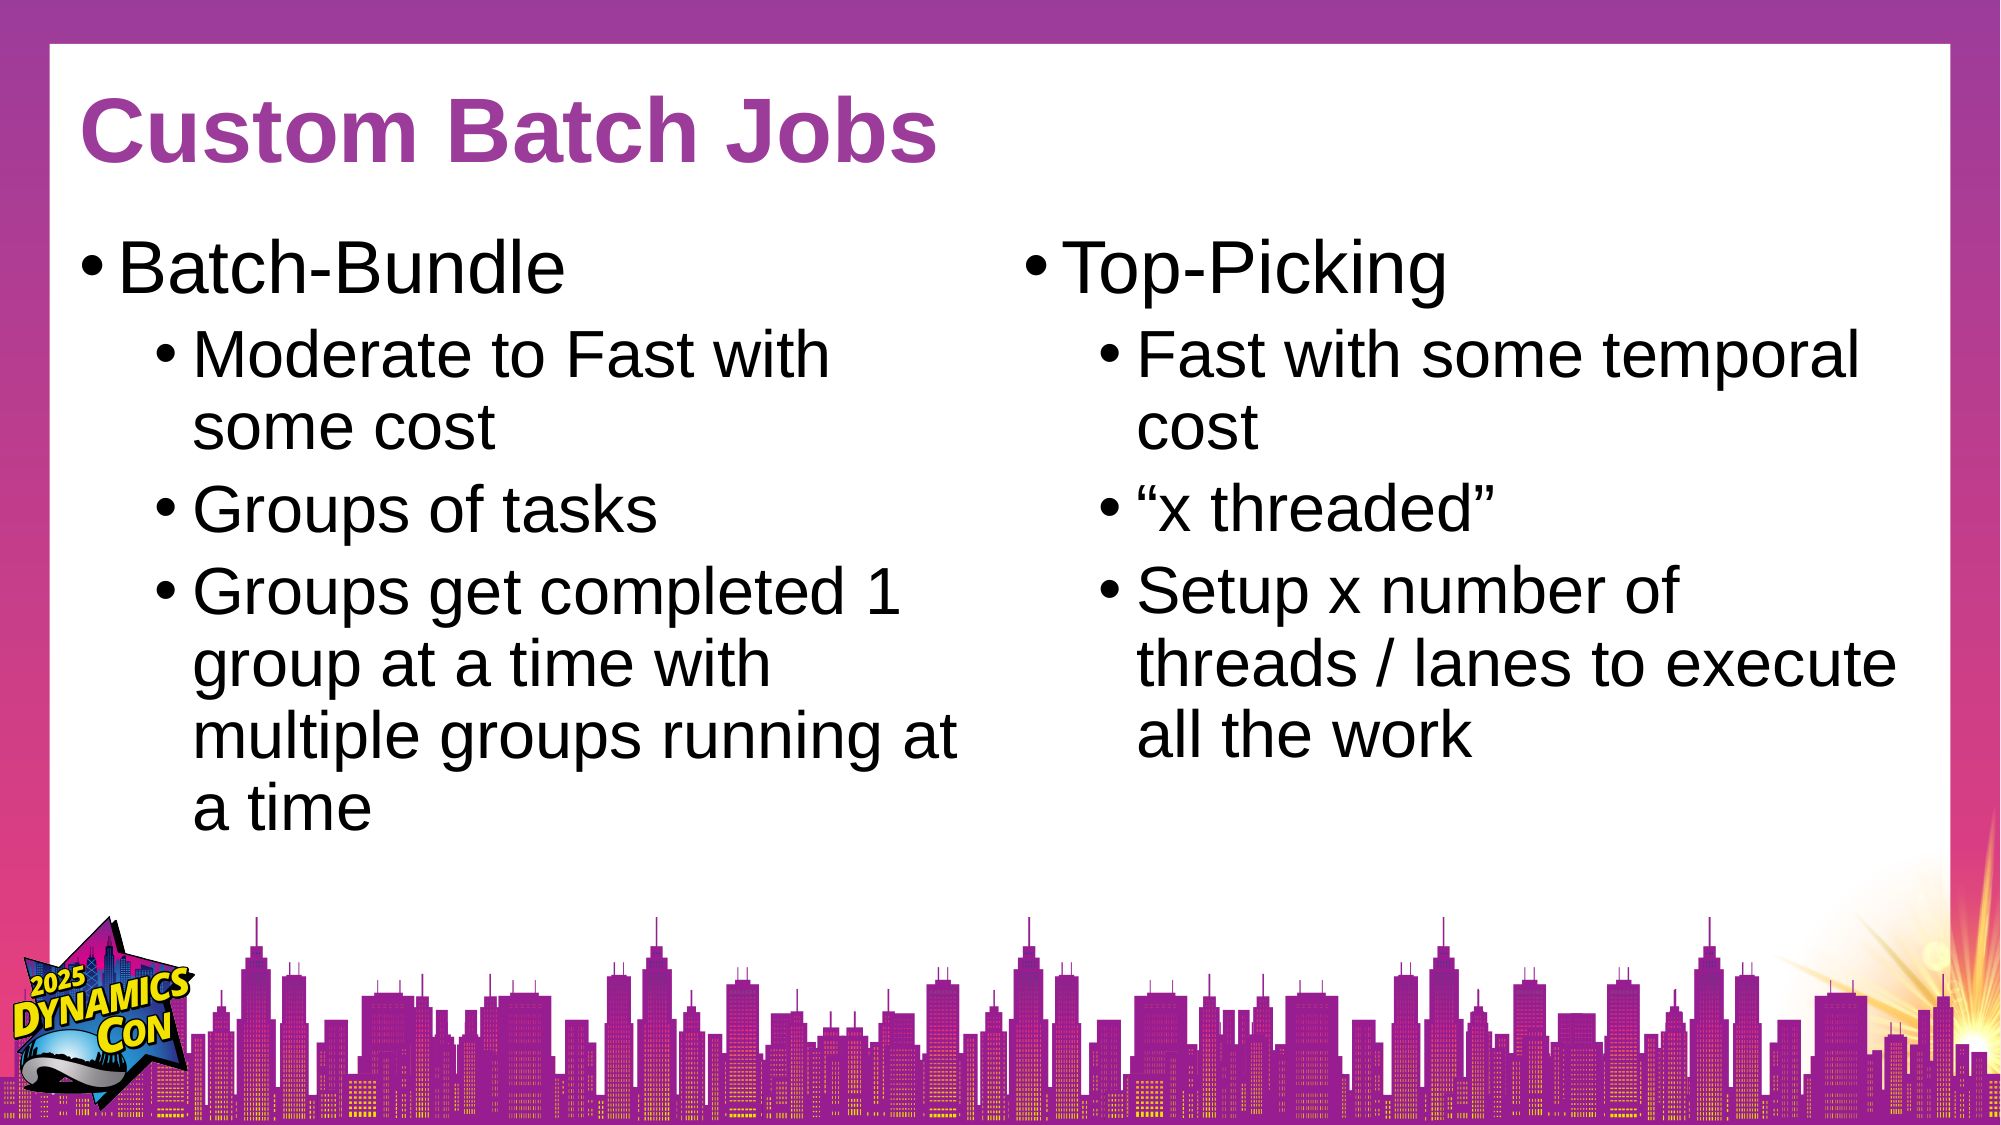

# Custom Batch Jobs
Top-Picking
Fast with some temporal cost
“x threaded”
Setup x number of threads / lanes to execute all the work

Batch-Bundle
Moderate to Fast with some cost
Groups of tasks
Groups get completed 1 group at a time with multiple groups running at a time